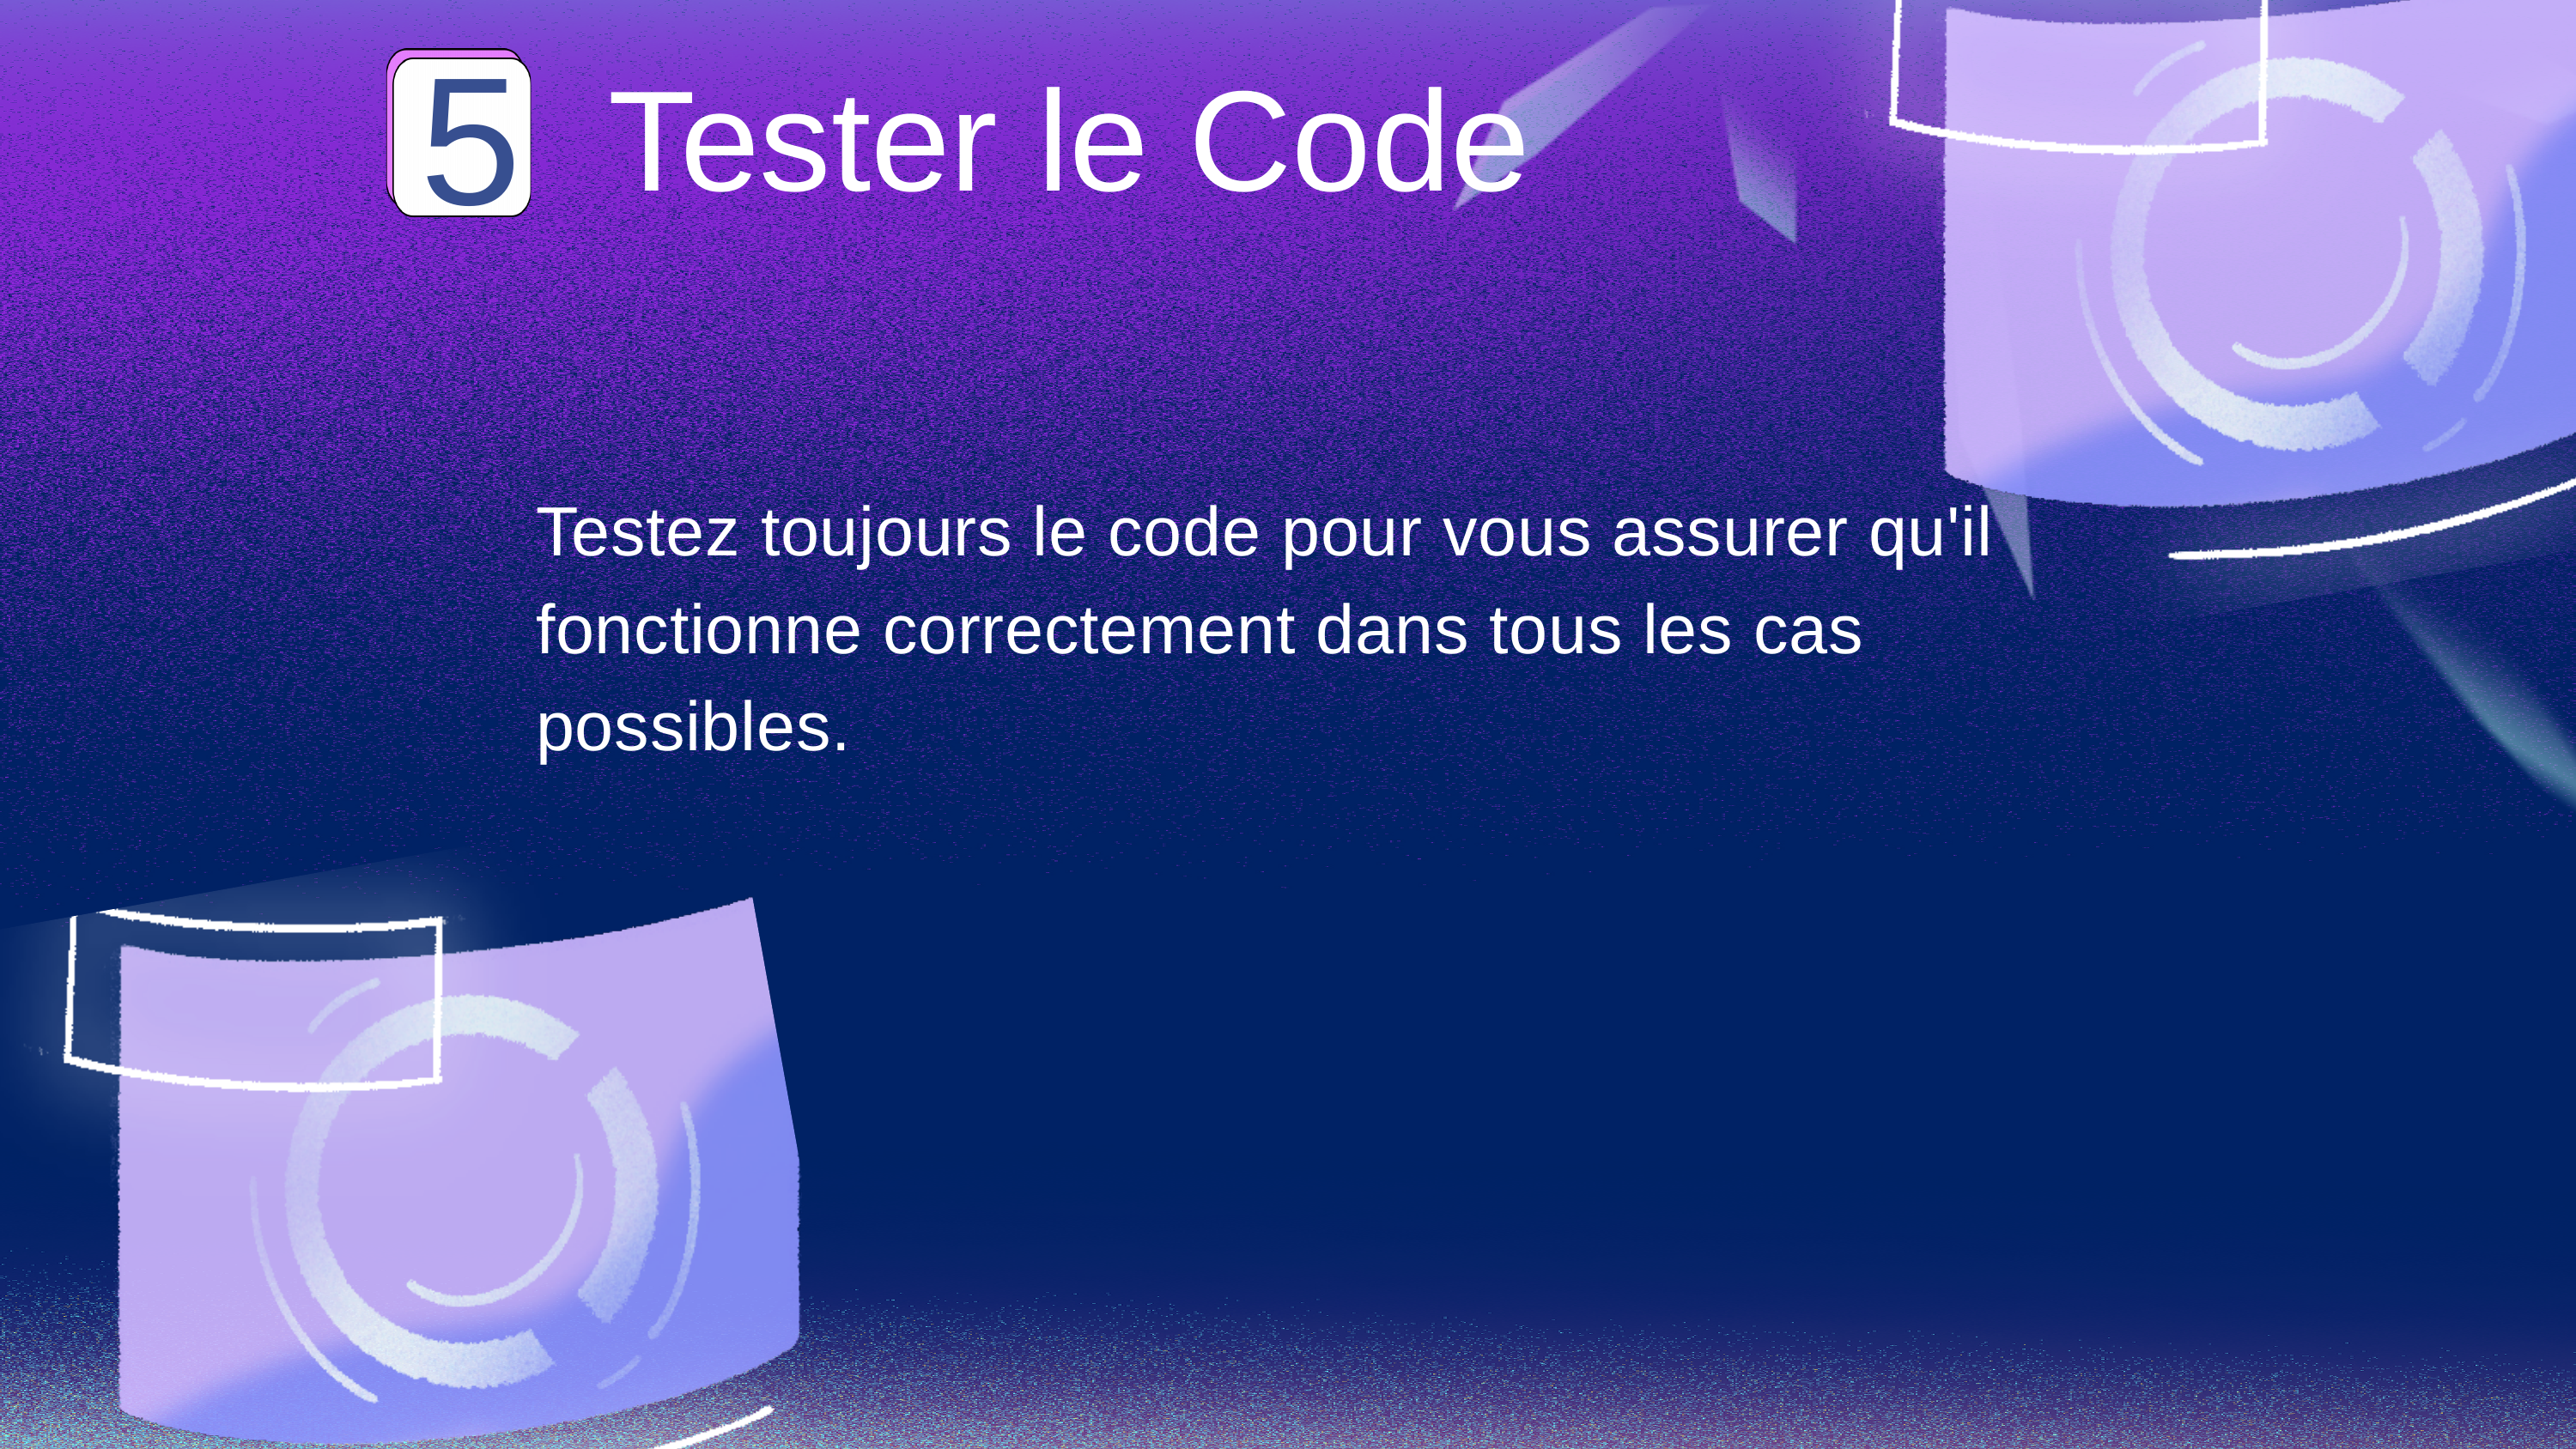

5

Tester le Code
Testez toujours le code pour vous assurer qu'il fonctionne correctement dans tous les cas possibles.